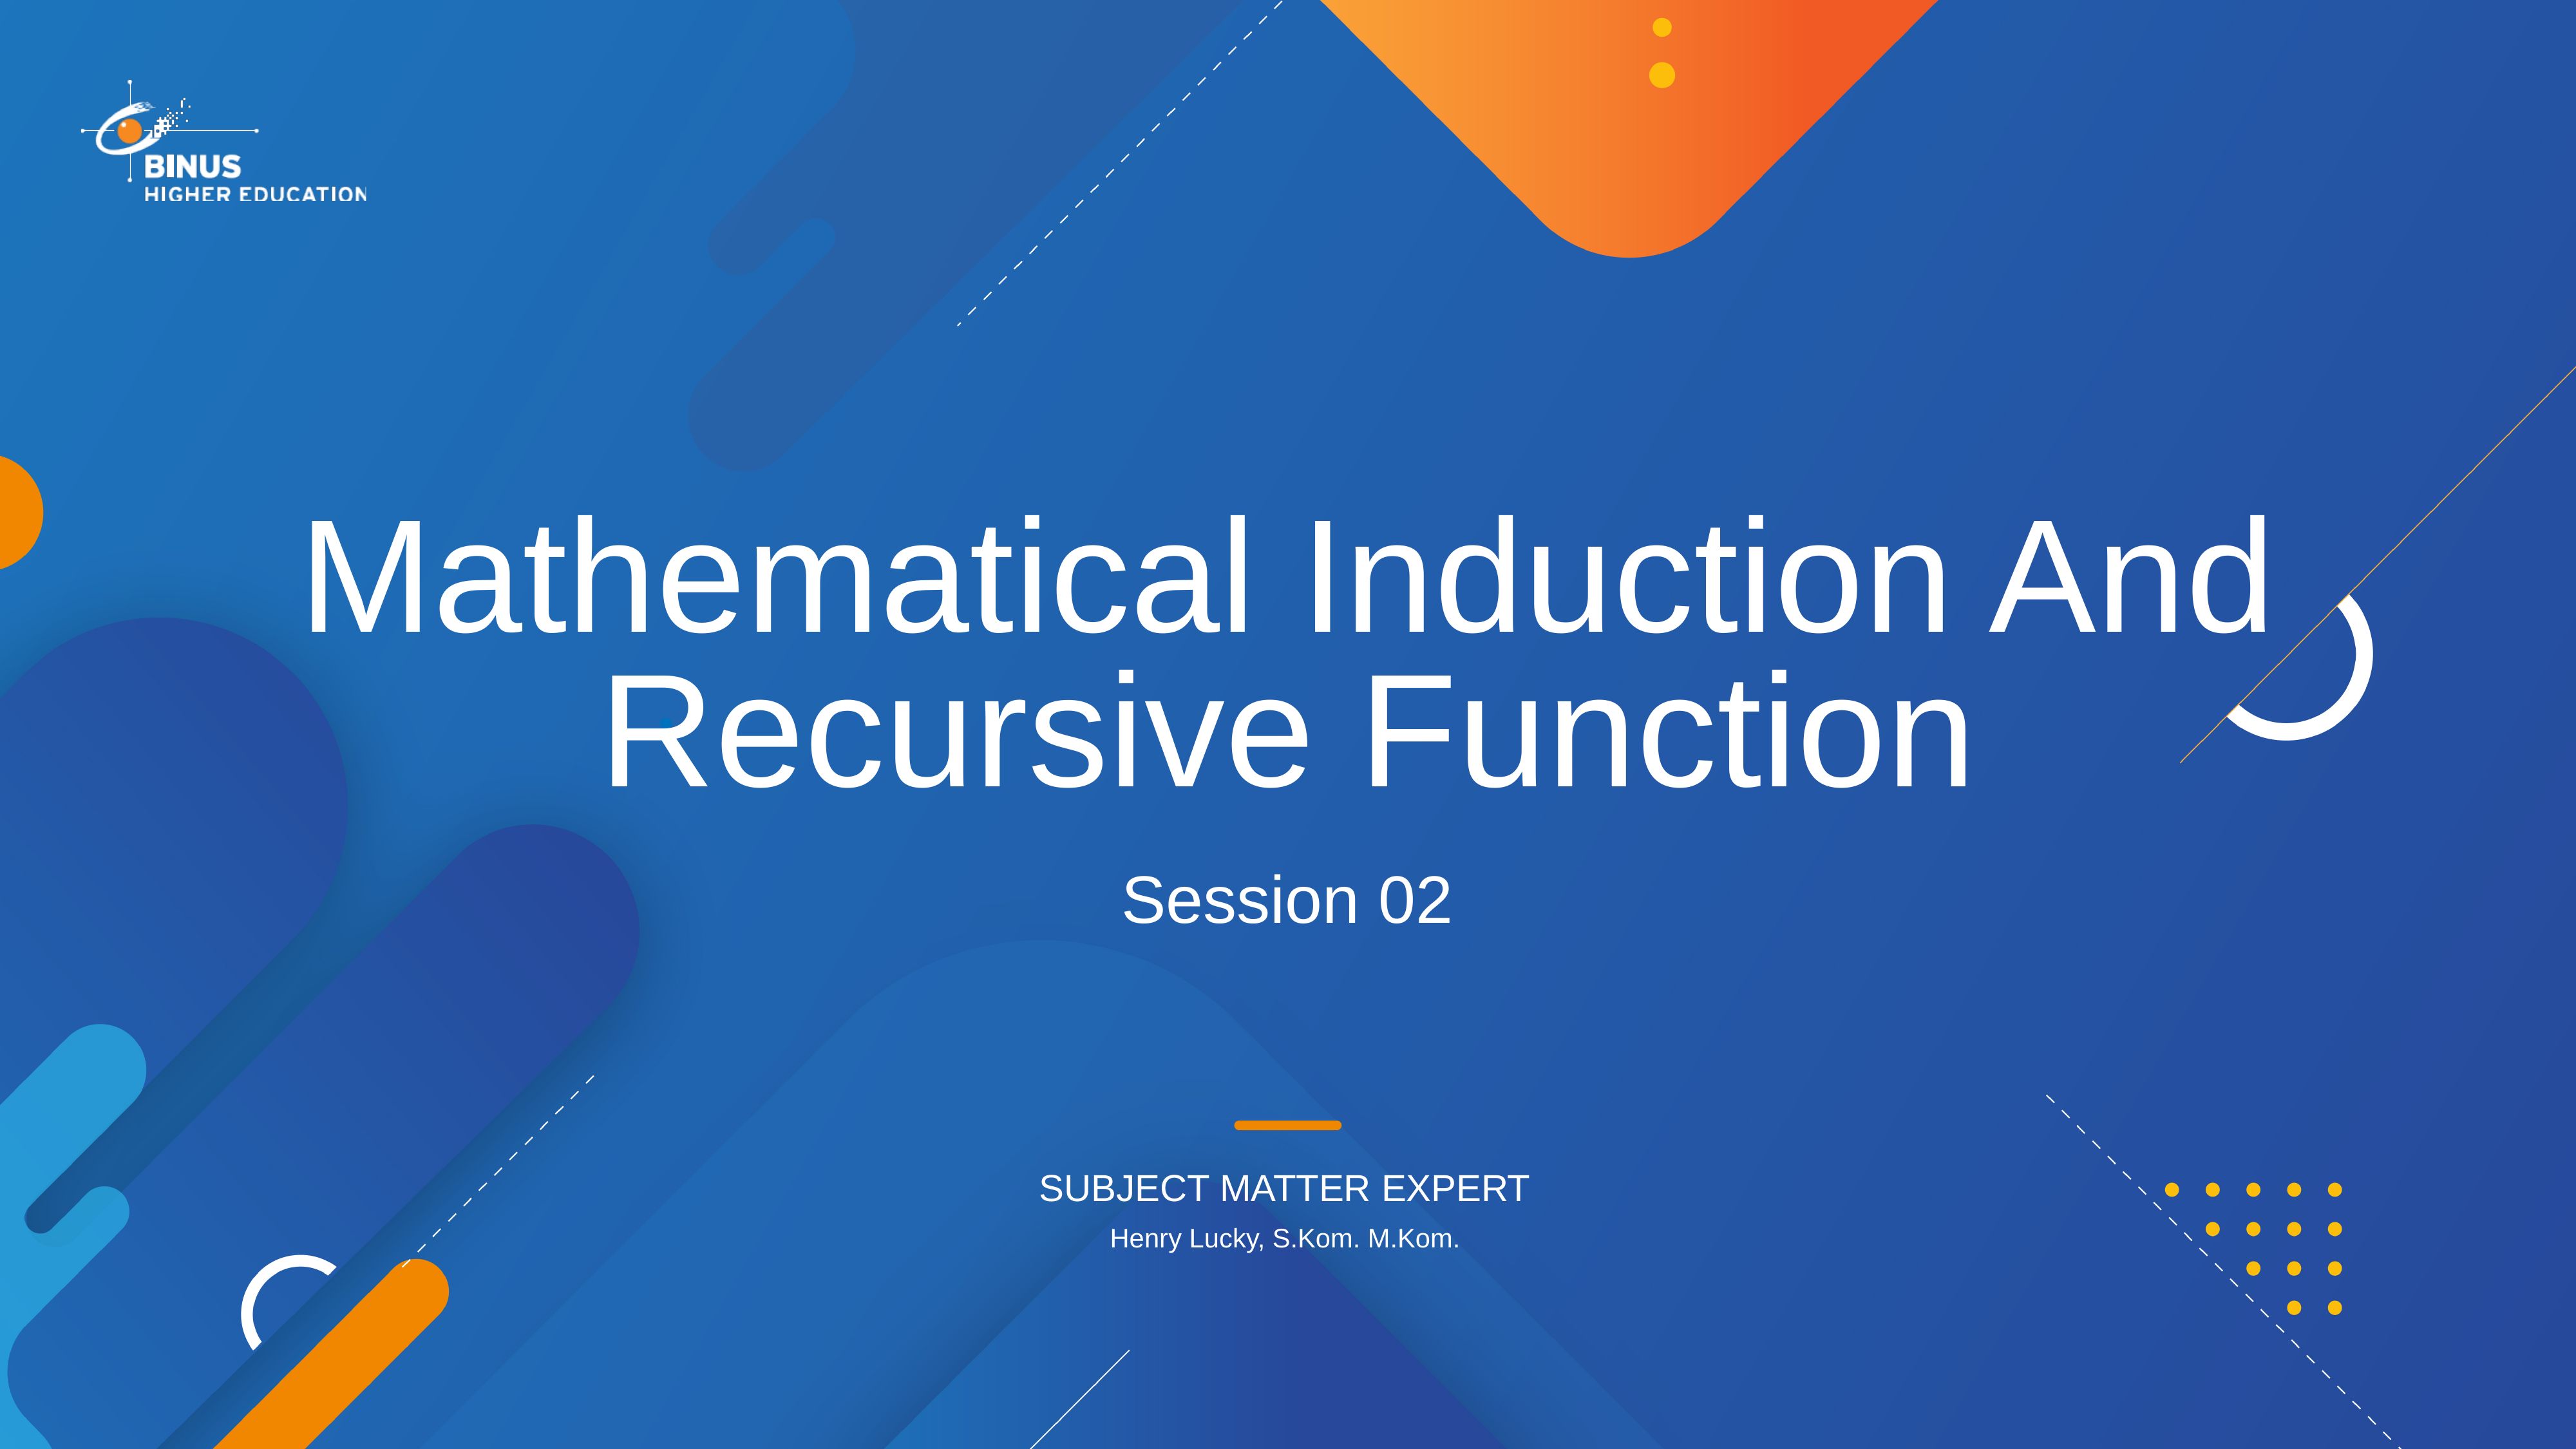

# Mathematical Induction And Recursive Function
Session 02
Henry Lucky, S.Kom. M.Kom.